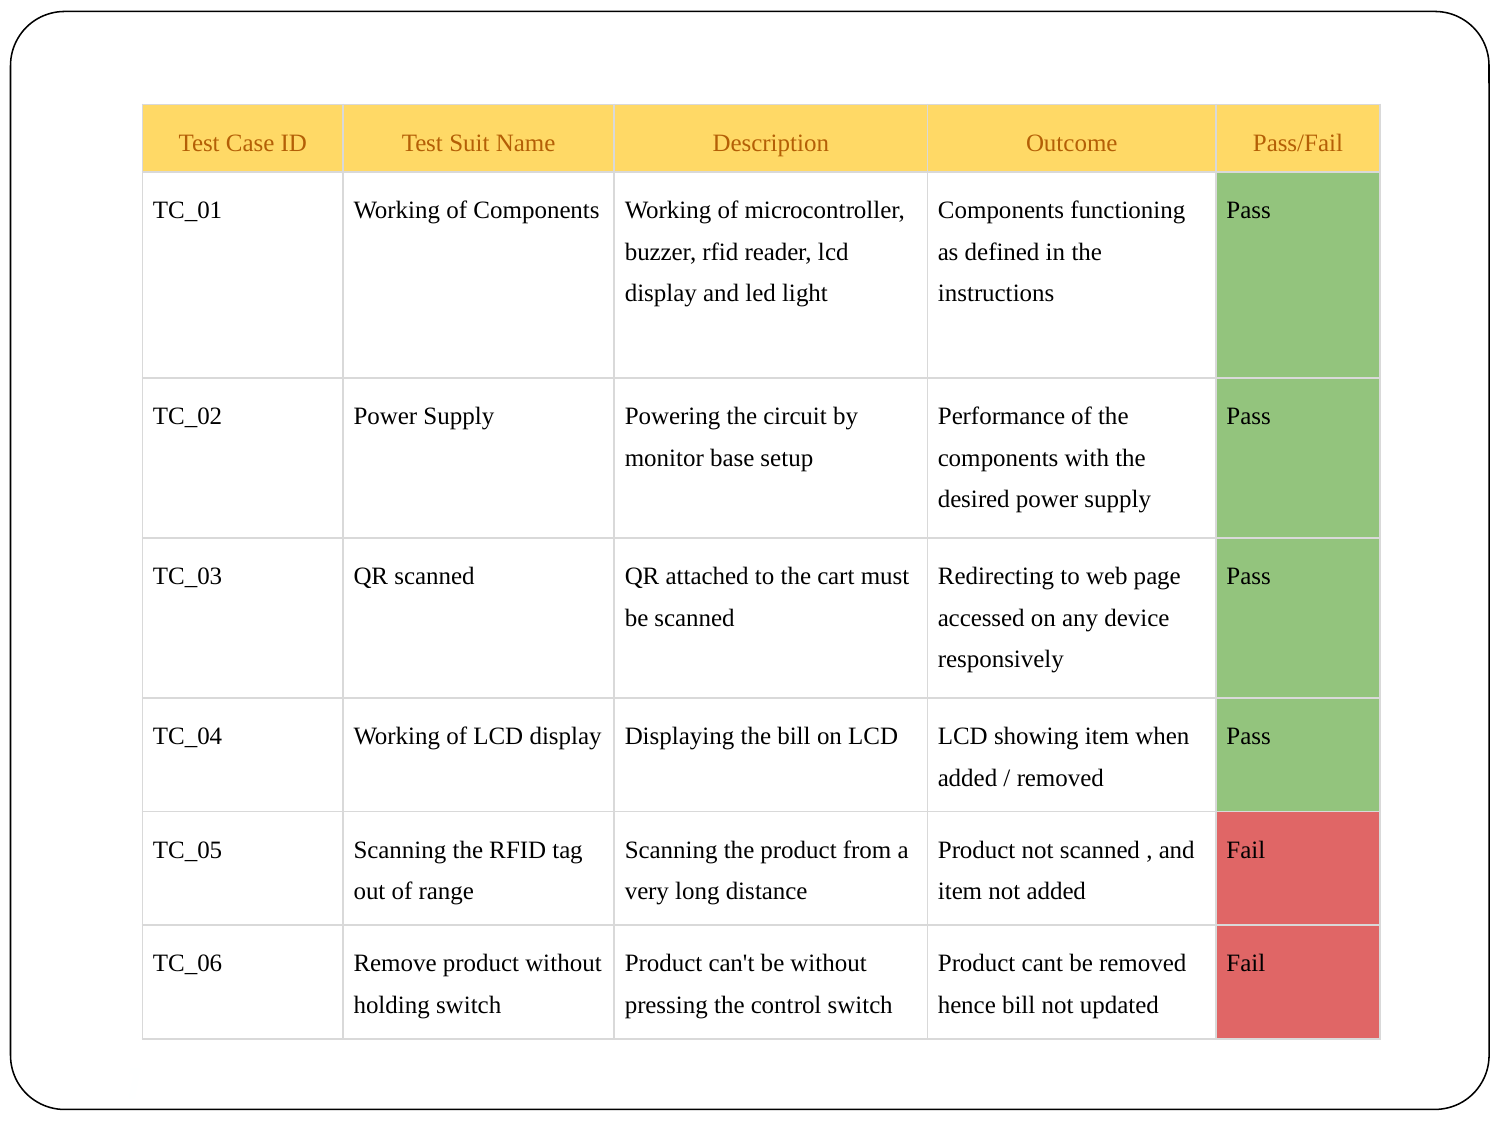

| Test Case ID | Test Suit Name | Description | Outcome | Pass/Fail |
| --- | --- | --- | --- | --- |
| TC\_01 | Working of Components | Working of microcontroller, buzzer, rfid reader, lcd display and led light | Components functioning as defined in the instructions | Pass |
| TC\_02 | Power Supply | Powering the circuit by monitor base setup | Performance of the components with the desired power supply | Pass |
| TC\_03 | QR scanned | QR attached to the cart must be scanned | Redirecting to web page accessed on any device responsively | Pass |
| TC\_04 | Working of LCD display | Displaying the bill on LCD | LCD showing item when added / removed | Pass |
| TC\_05 | Scanning the RFID tag out of range | Scanning the product from a very long distance | Product not scanned , and item not added | Fail |
| TC\_06 | Remove product without holding switch | Product can't be without pressing the control switch | Product cant be removed hence bill not updated | Fail |
1